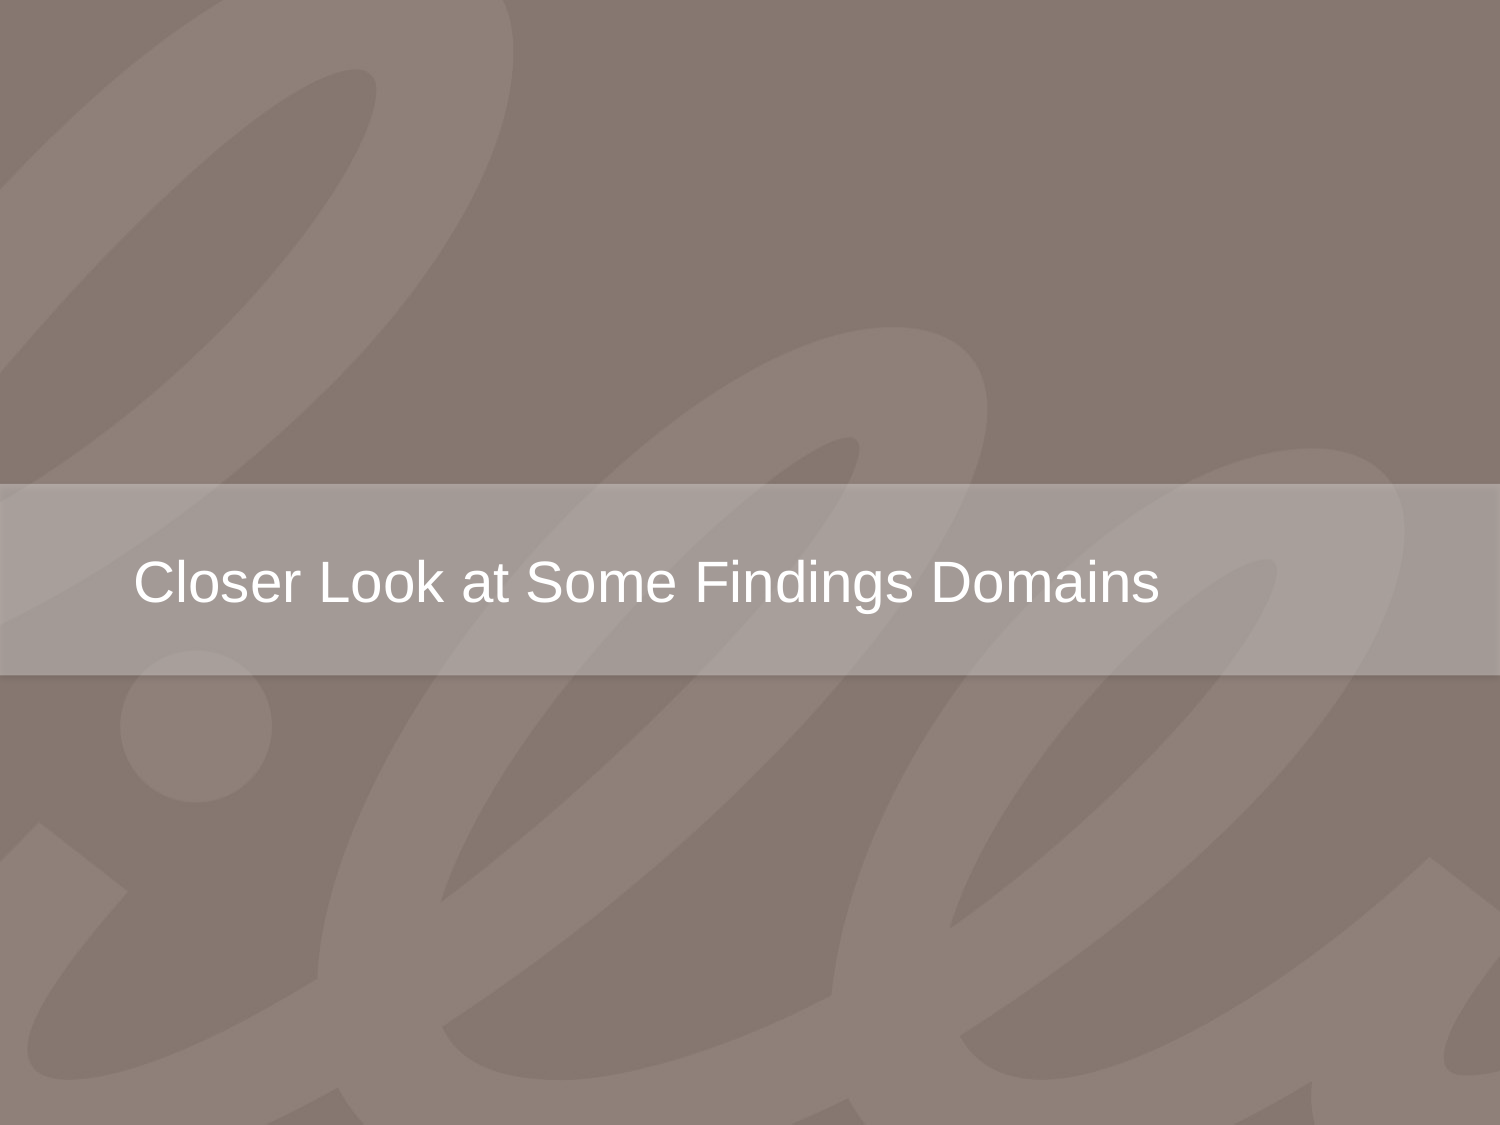

# Closer Look at Some Findings Domains